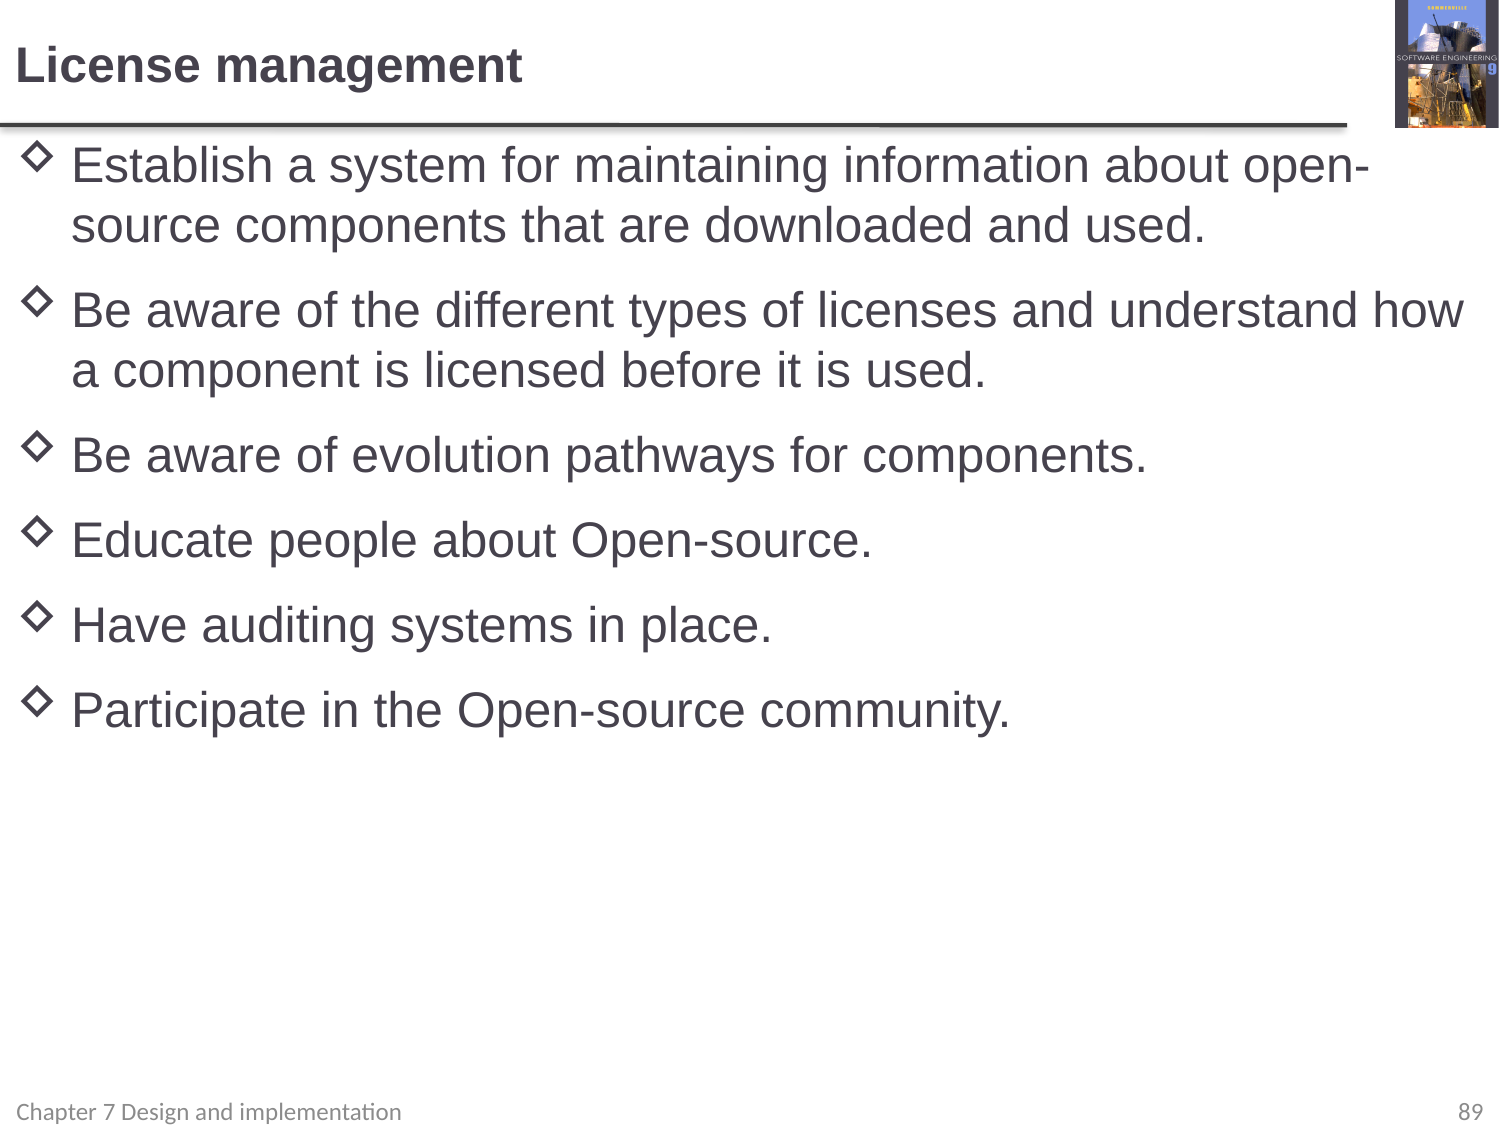

# License management
Establish a system for maintaining information about open-source components that are downloaded and used.
Be aware of the different types of licenses and understand how a component is licensed before it is used.
Be aware of evolution pathways for components.
Educate people about Open-source.
Have auditing systems in place.
Participate in the Open-source community.
Chapter 7 Design and implementation
89